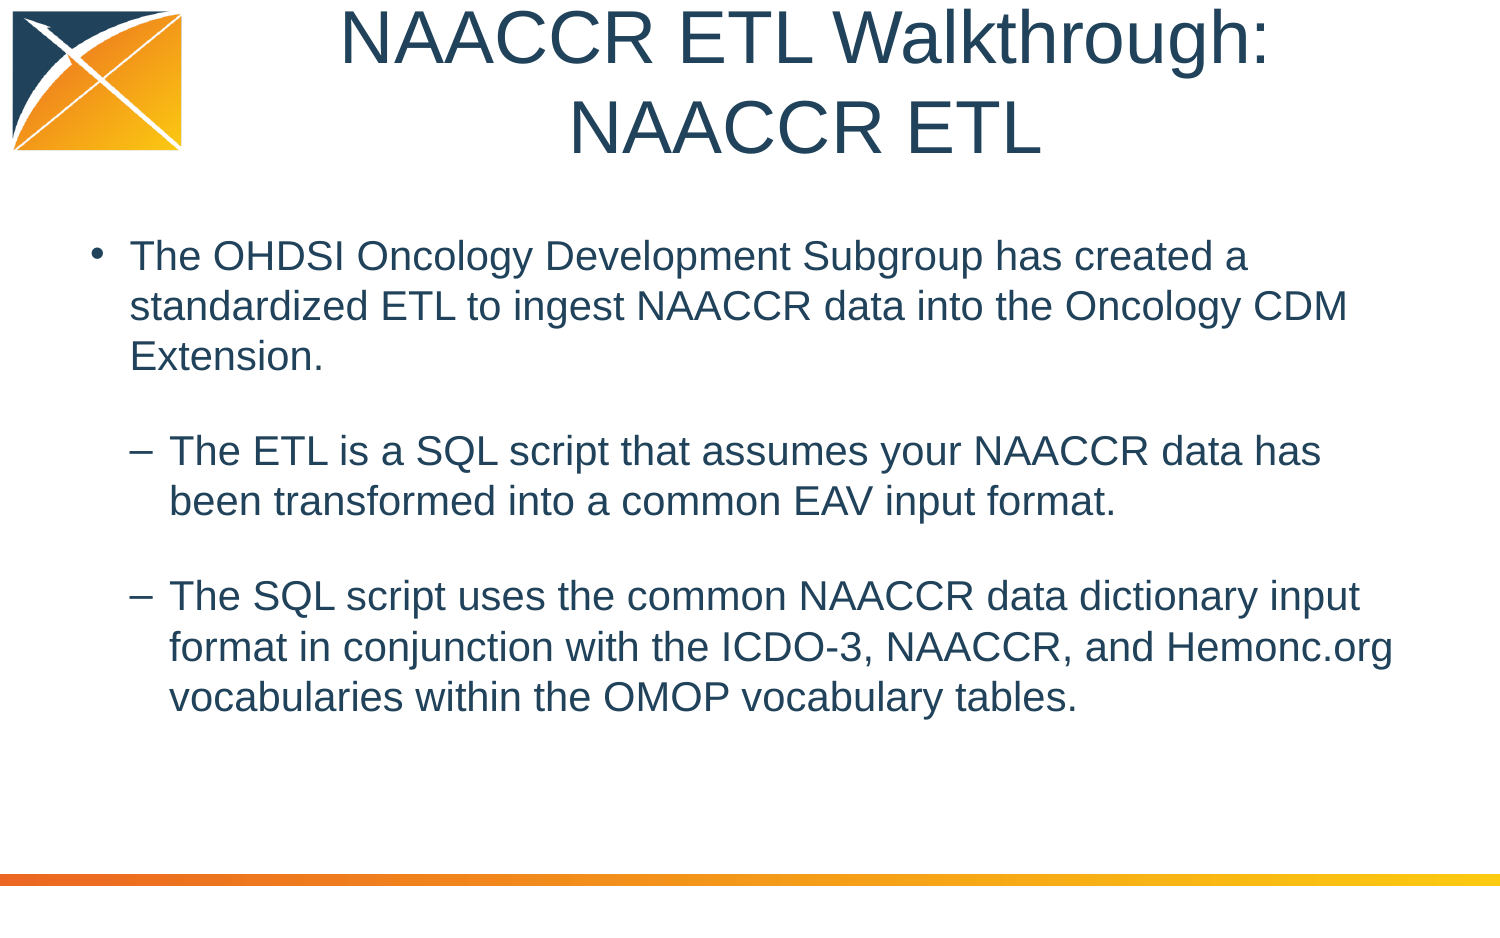

# NAACCR ETL Walkthrough:
NAACCR ETL
The OHDSI Oncology Development Subgroup has created a standardized ETL to ingest NAACCR data into the Oncology CDM Extension.
The ETL is a SQL script that assumes your NAACCR data has been transformed into a common EAV input format.
The SQL script uses the common NAACCR data dictionary input format in conjunction with the ICDO-3, NAACCR, and Hemonc.org vocabularies within the OMOP vocabulary tables.